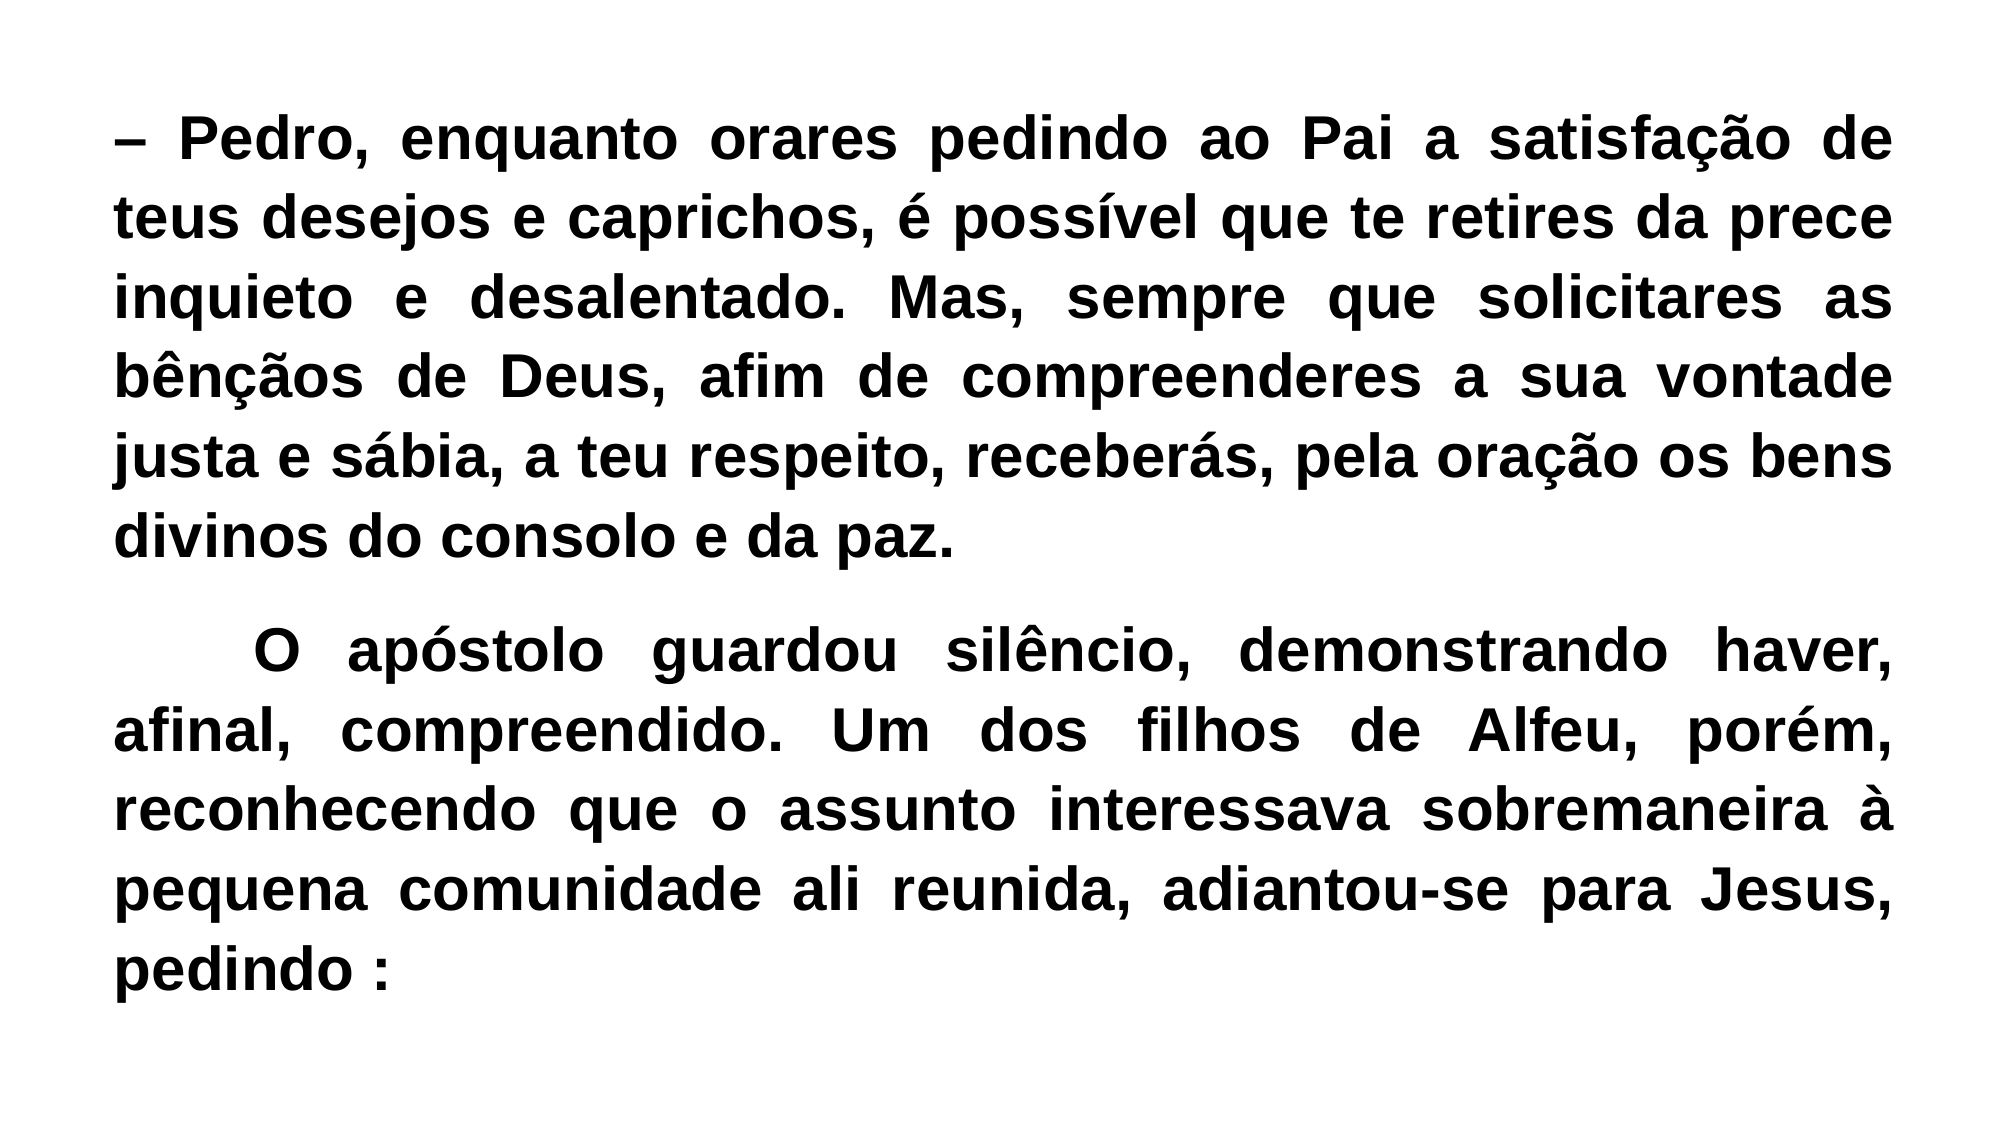

– Pedro, enquanto orares pedindo ao Pai a satisfação de teus desejos e caprichos, é possível que te retires da prece inquieto e desalentado. Mas, sempre que solicitares as bênçãos de Deus, afim de compreenderes a sua vontade justa e sábia, a teu respeito, receberás, pela oração os bens divinos do consolo e da paz.
	O apóstolo guardou silêncio, demonstrando haver, afinal, compreendido. Um dos filhos de Alfeu, porém, reconhecendo que o assunto interessava sobremaneira à pequena comunidade ali reunida, adiantou-se para Jesus, pedindo :